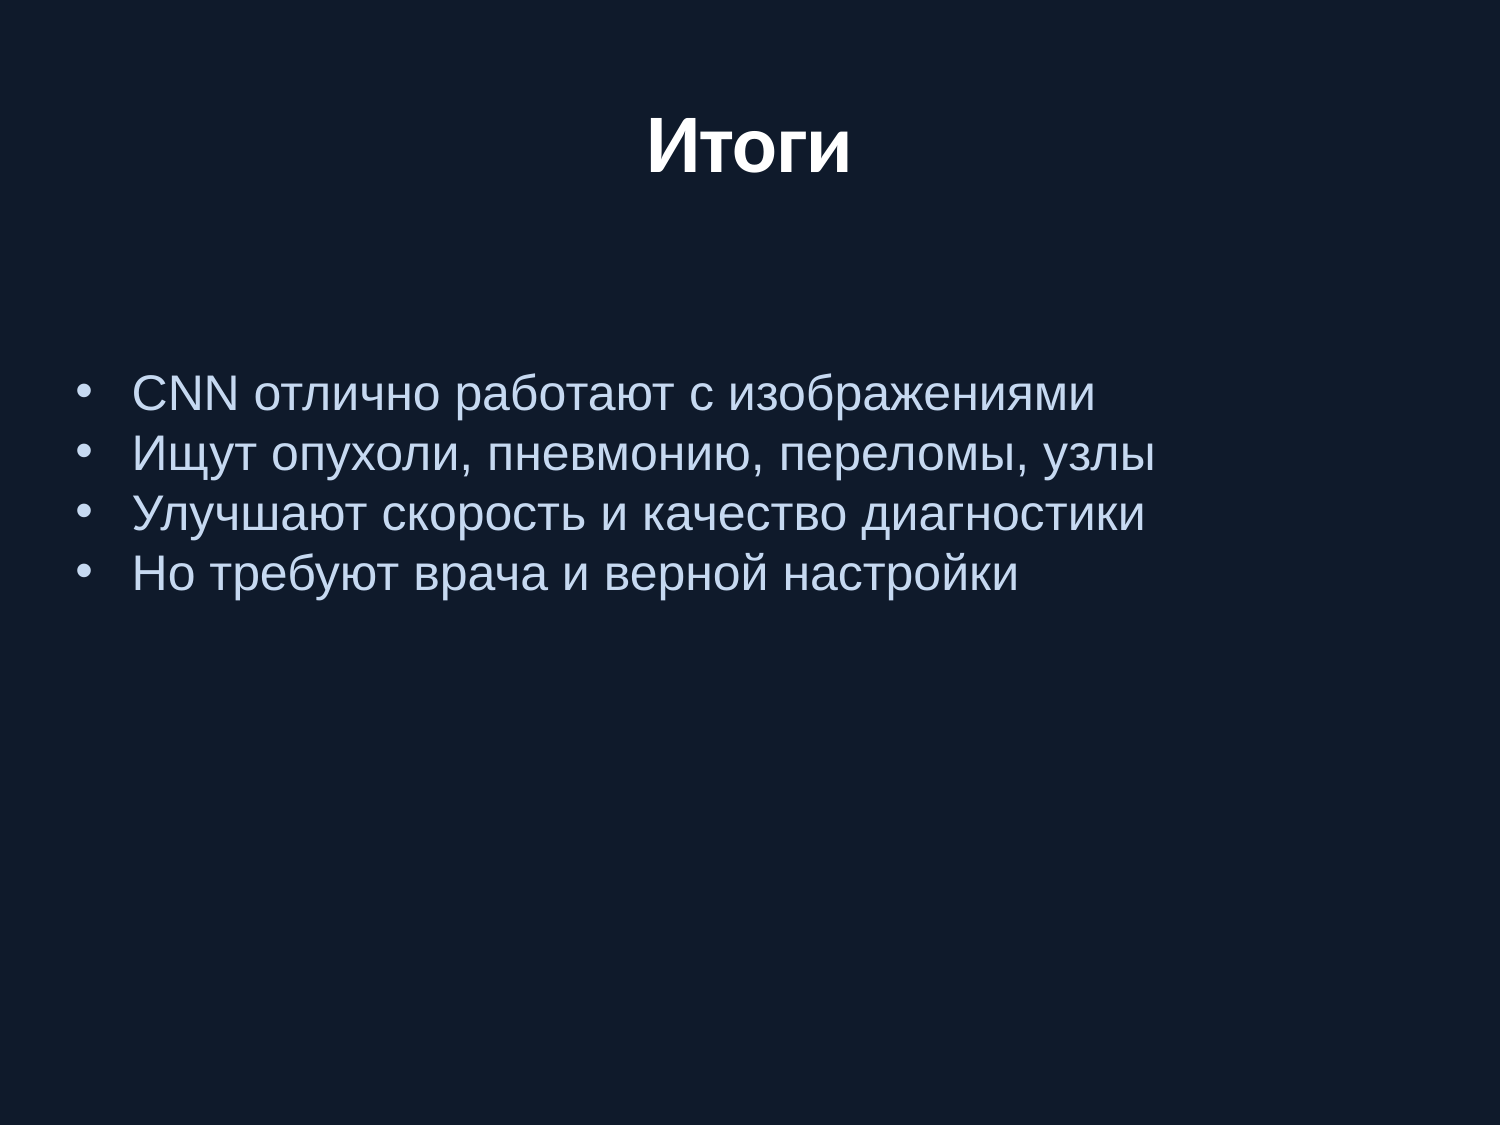

# Итоги
CNN отлично работают с изображениями
Ищут опухоли, пневмонию, переломы, узлы
Улучшают скорость и качество диагностики
Но требуют врача и верной настройки